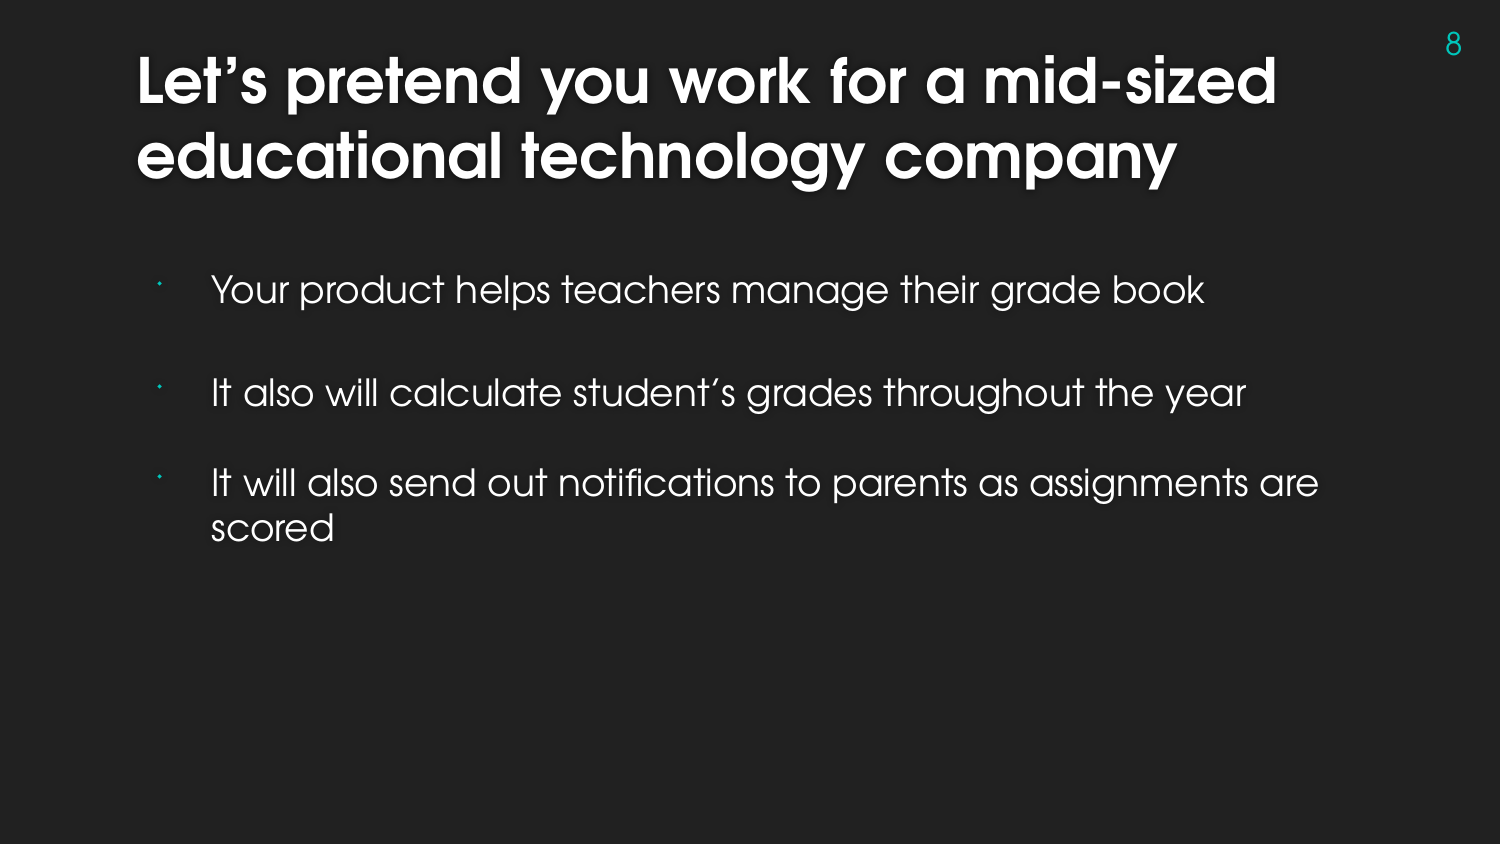

8
# Let’s pretend you work for a mid-sized educational technology company
Your product helps teachers manage their grade book

It also will calculate student’s grades throughout the year

It will also send out notifications to parents as assignments are scored